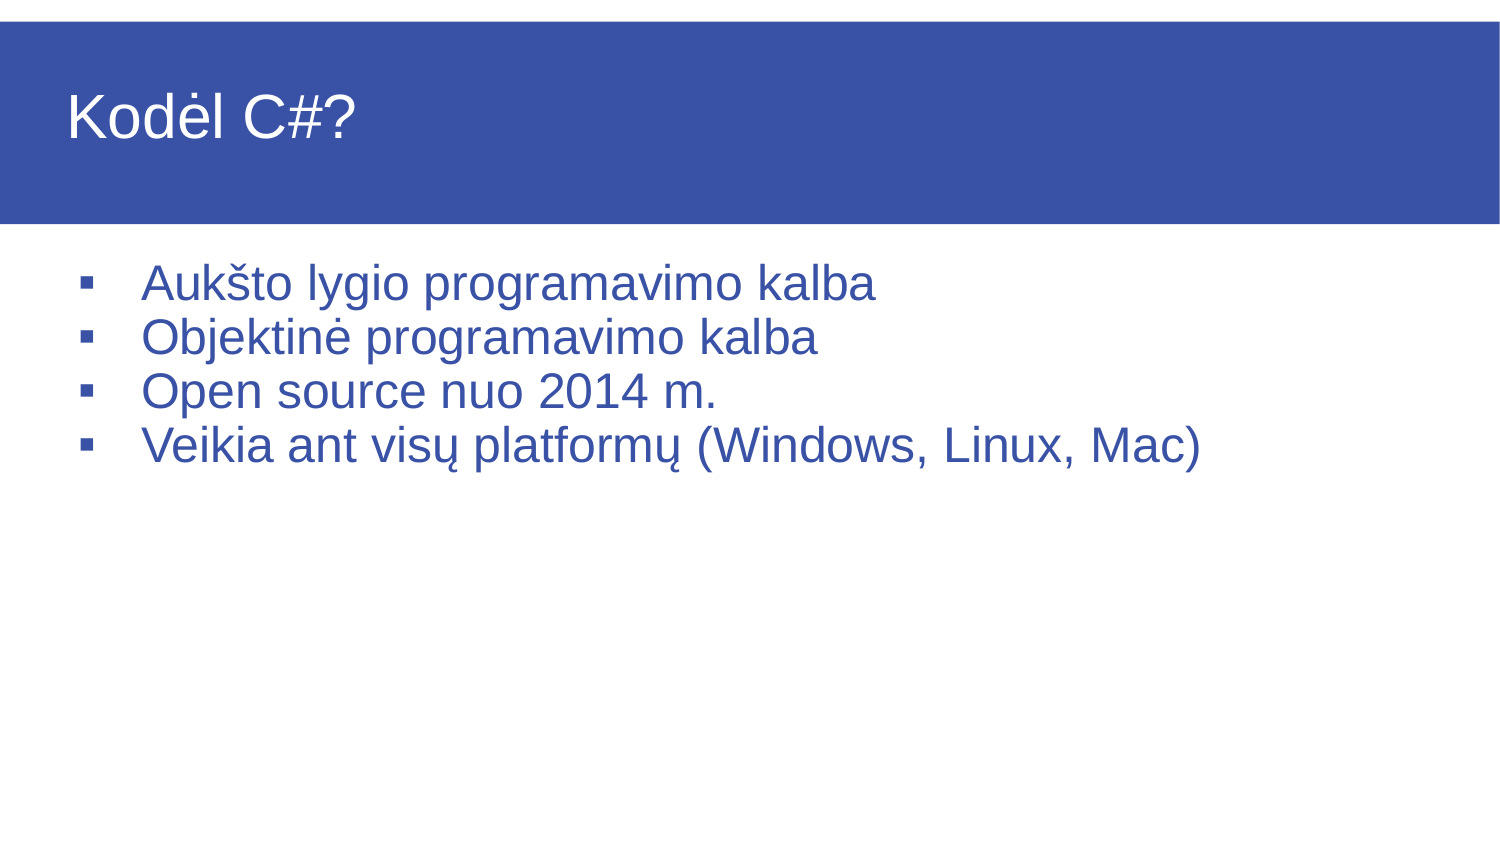

# Kodėl C#?
Aukšto lygio programavimo kalba
Objektinė programavimo kalba
Open source nuo 2014 m.
Veikia ant visų platformų (Windows, Linux, Mac)